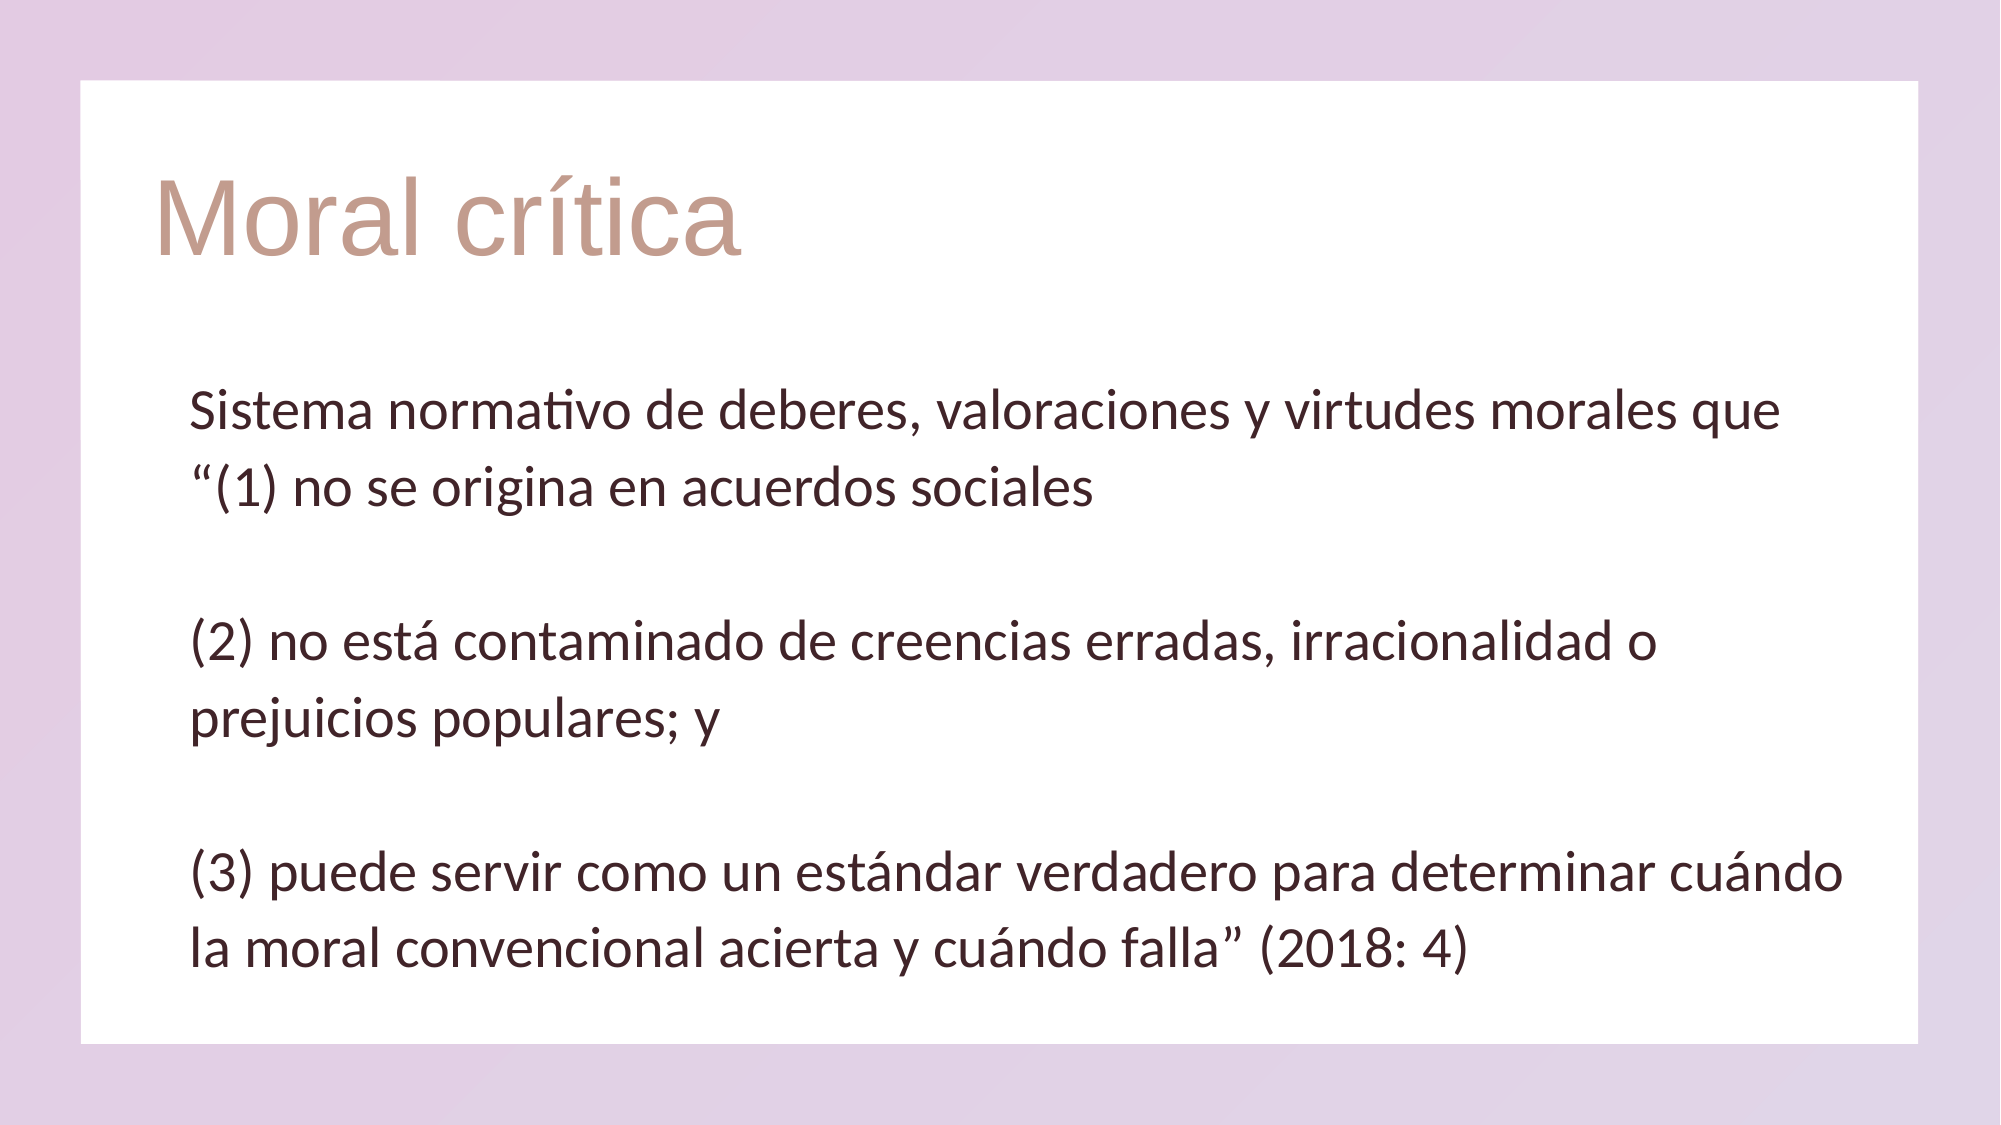

# Moral crítica
Sistema normativo de deberes, valoraciones y virtudes morales que
“(1) no se origina en acuerdos sociales
(2) no está contaminado de creencias erradas, irracionalidad o prejuicios populares; y
(3) puede servir como un estándar verdadero para determinar cuándo la moral convencional acierta y cuándo falla” (2018: 4)